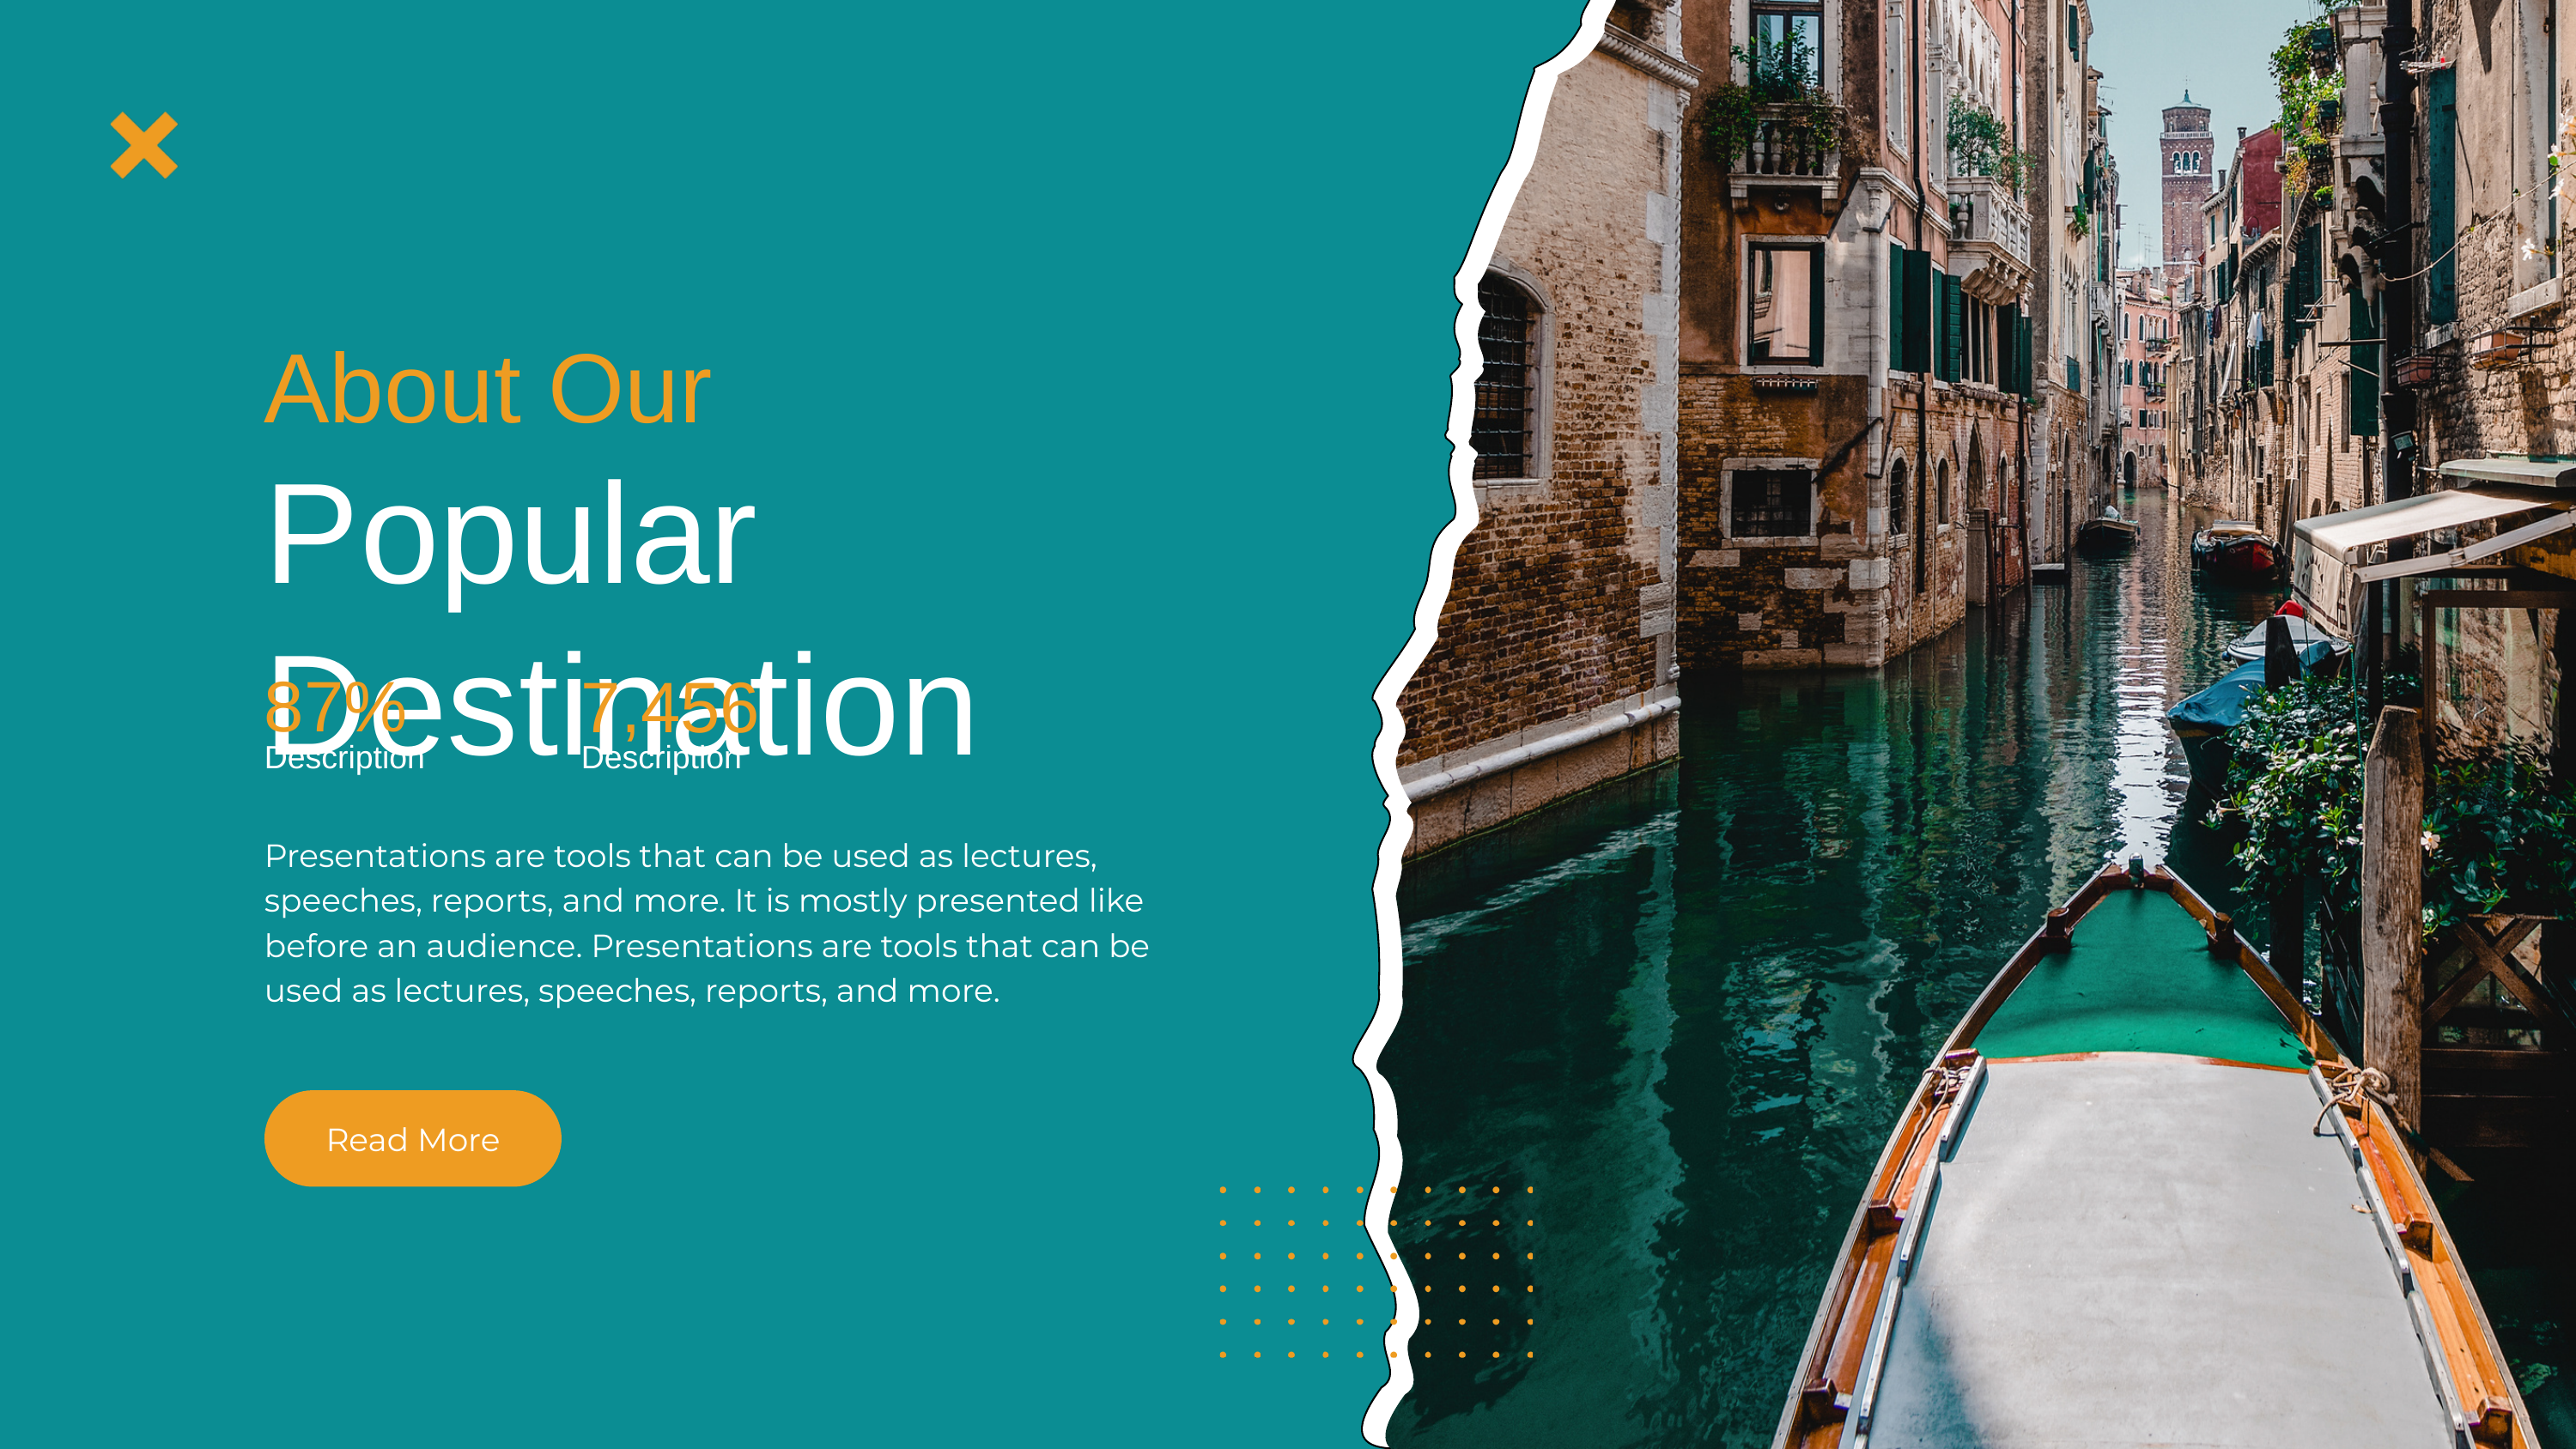

About Our
Popular Destination
87%
7,456
Description
Description
Presentations are tools that can be used as lectures, speeches, reports, and more. It is mostly presented like before an audience. Presentations are tools that can be used as lectures, speeches, reports, and more.

Read More